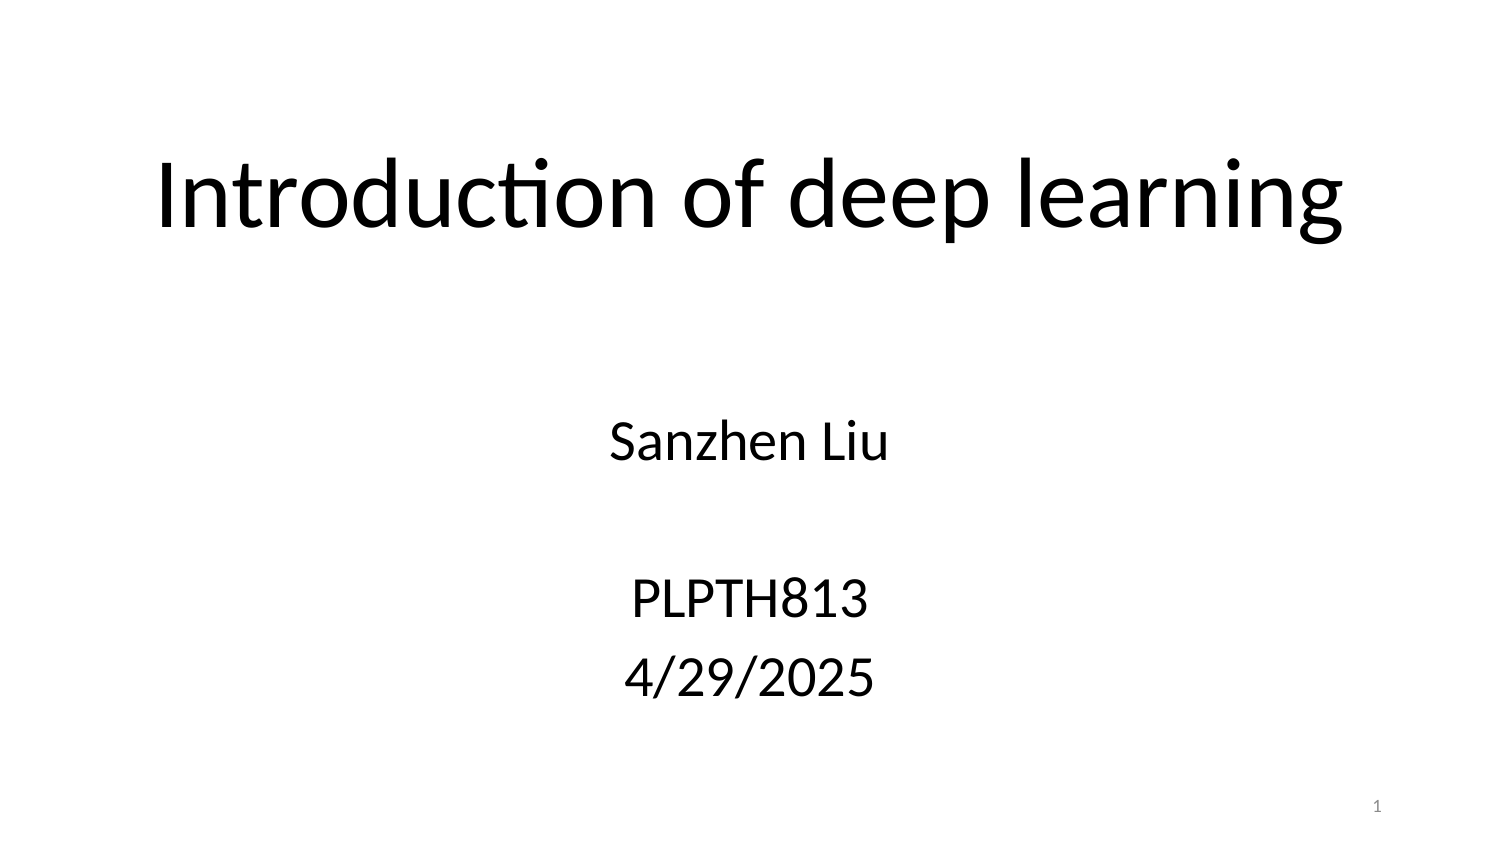

# Introduction of deep learning
Sanzhen Liu

PLPTH813
4/29/2025

1